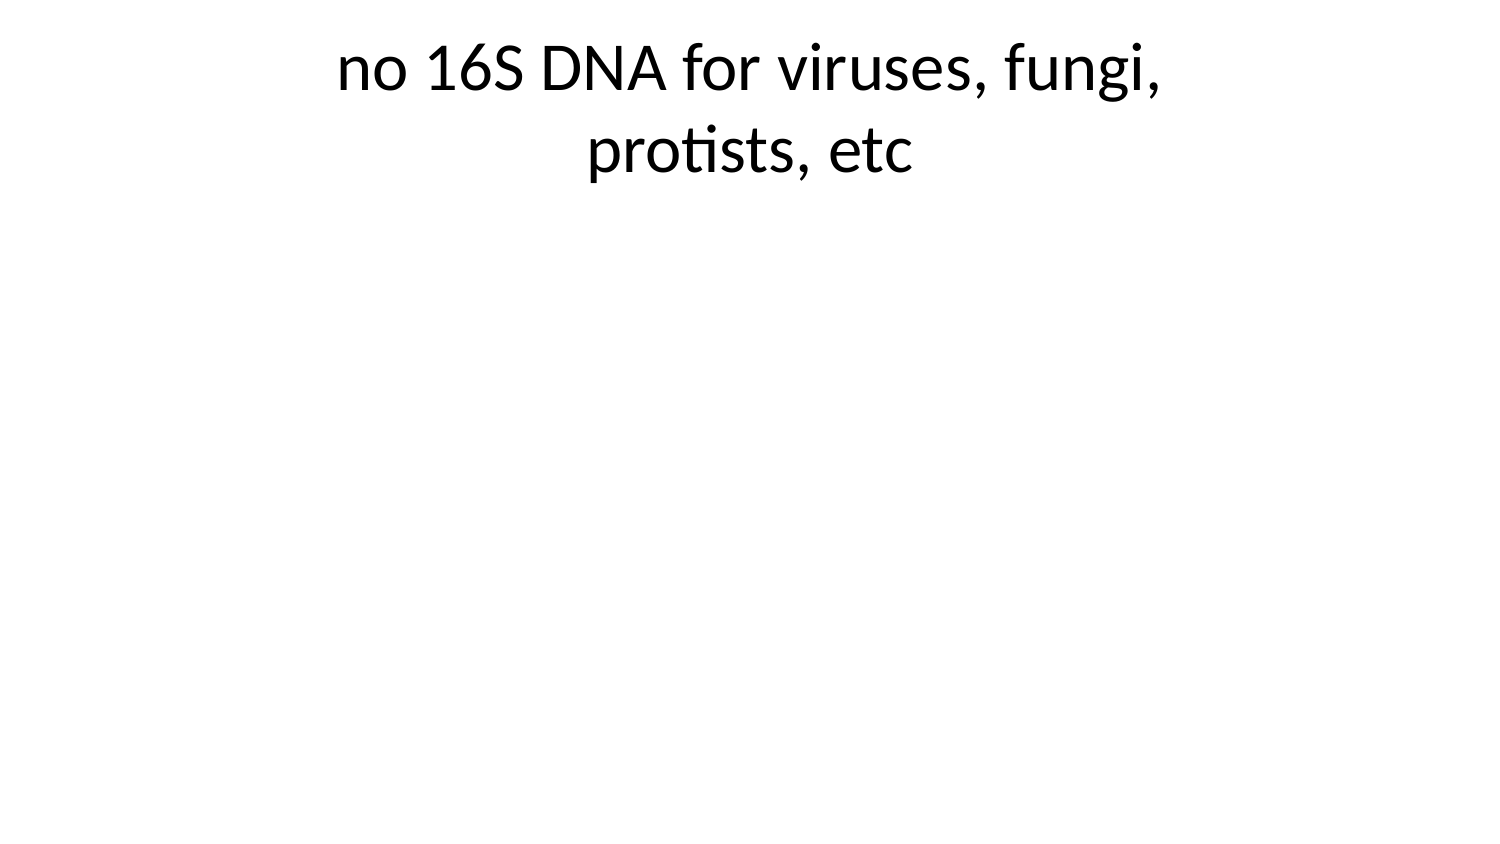

# no 16S DNA for viruses, fungi, protists, etc